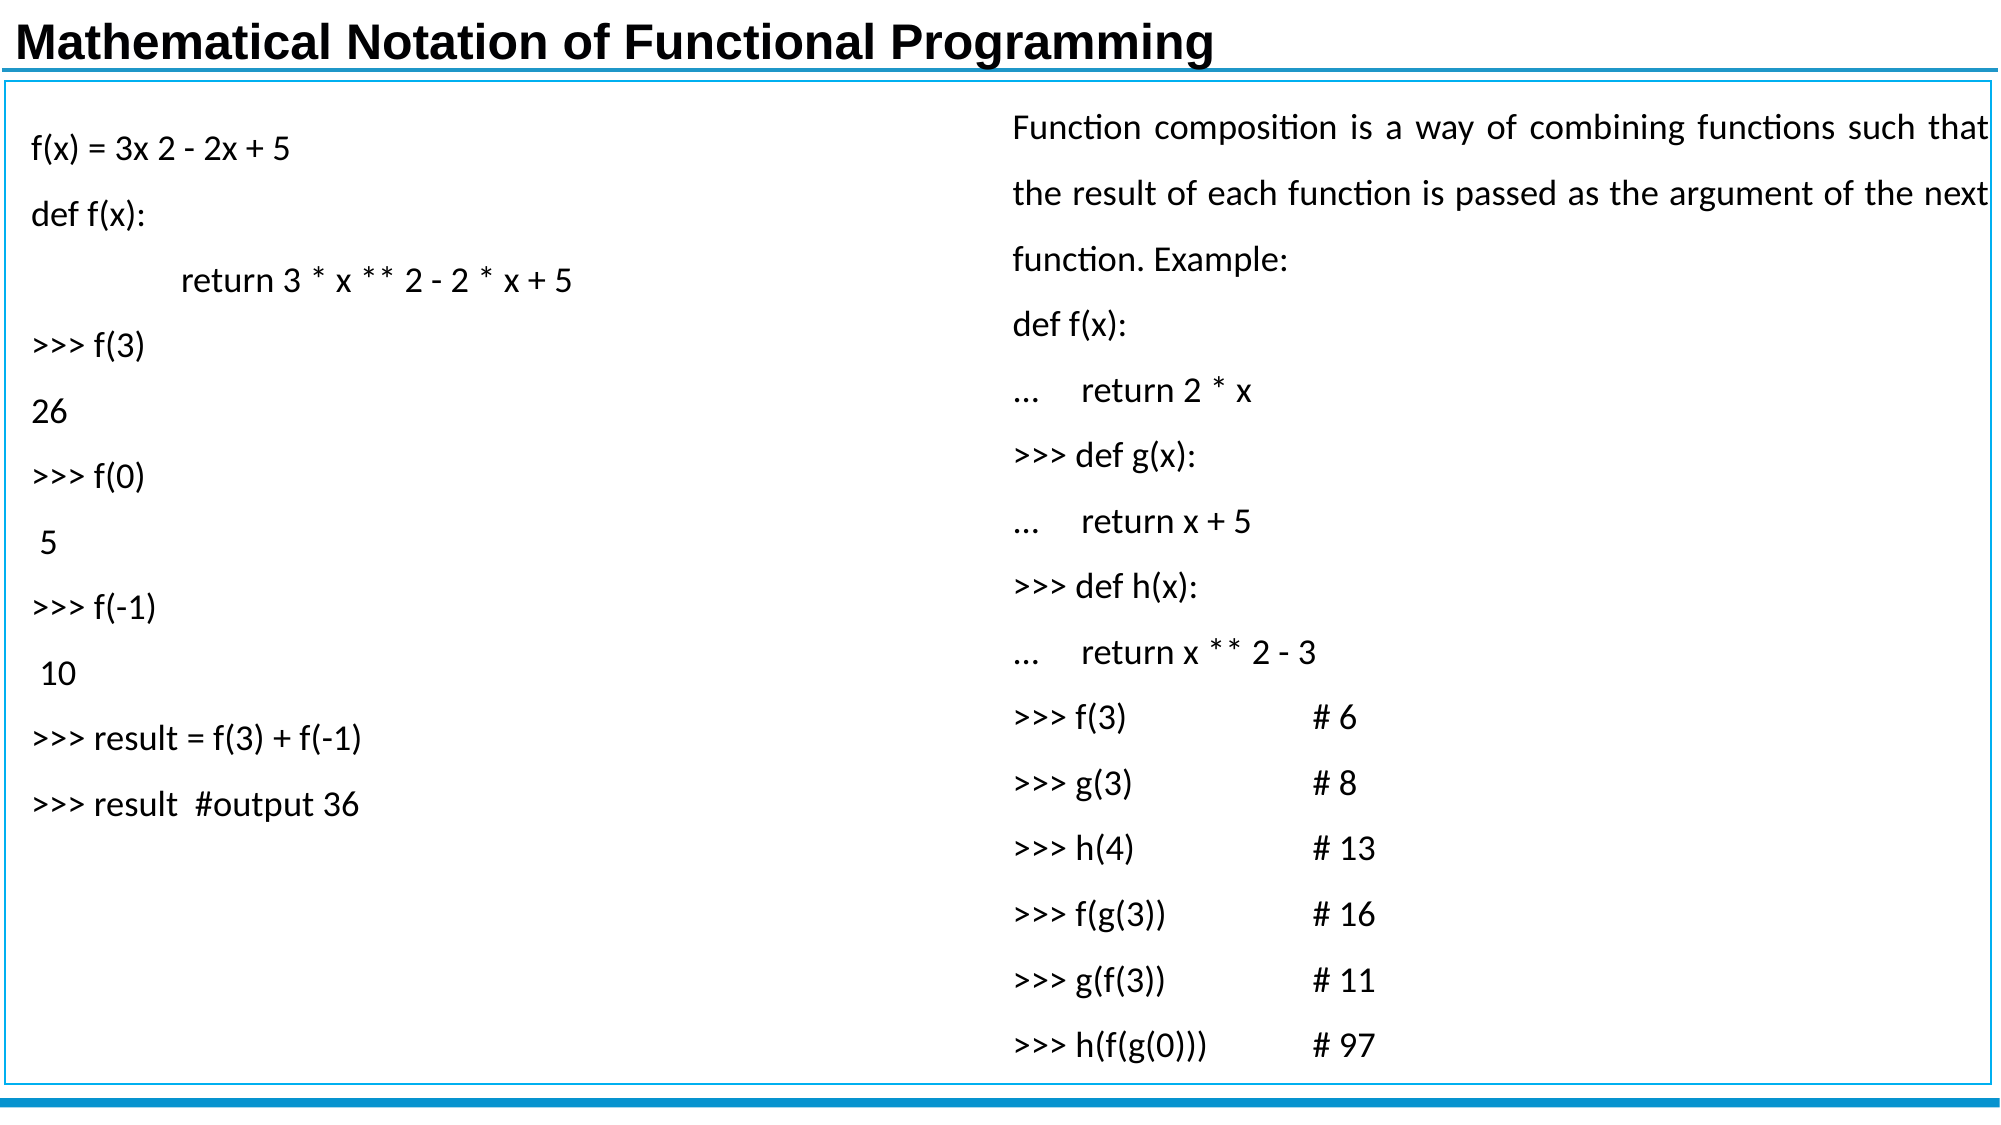

Mathematical Notation of Functional Programming

Function composition is a way of combining functions such that the result of each function is passed as the argument of the next function. Example:
def f(x):
...     return 2 * x
>>> def g(x):
...     return x + 5
>>> def h(x):
...     return x ** 2 - 3
>>> f(3)		# 6
>>> g(3)		# 8
>>> h(4)		# 13
>>> f(g(3))	# 16
>>> g(f(3))	# 11
>>> h(f(g(0)))	# 97
f(x) = 3x 2 - 2x + 5
def f(x):
	return 3 * x ** 2 - 2 * x + 5
>>> f(3)
26
>>> f(0)
 5
>>> f(-1)
 10
>>> result = f(3) + f(-1)
>>> result  #output 36